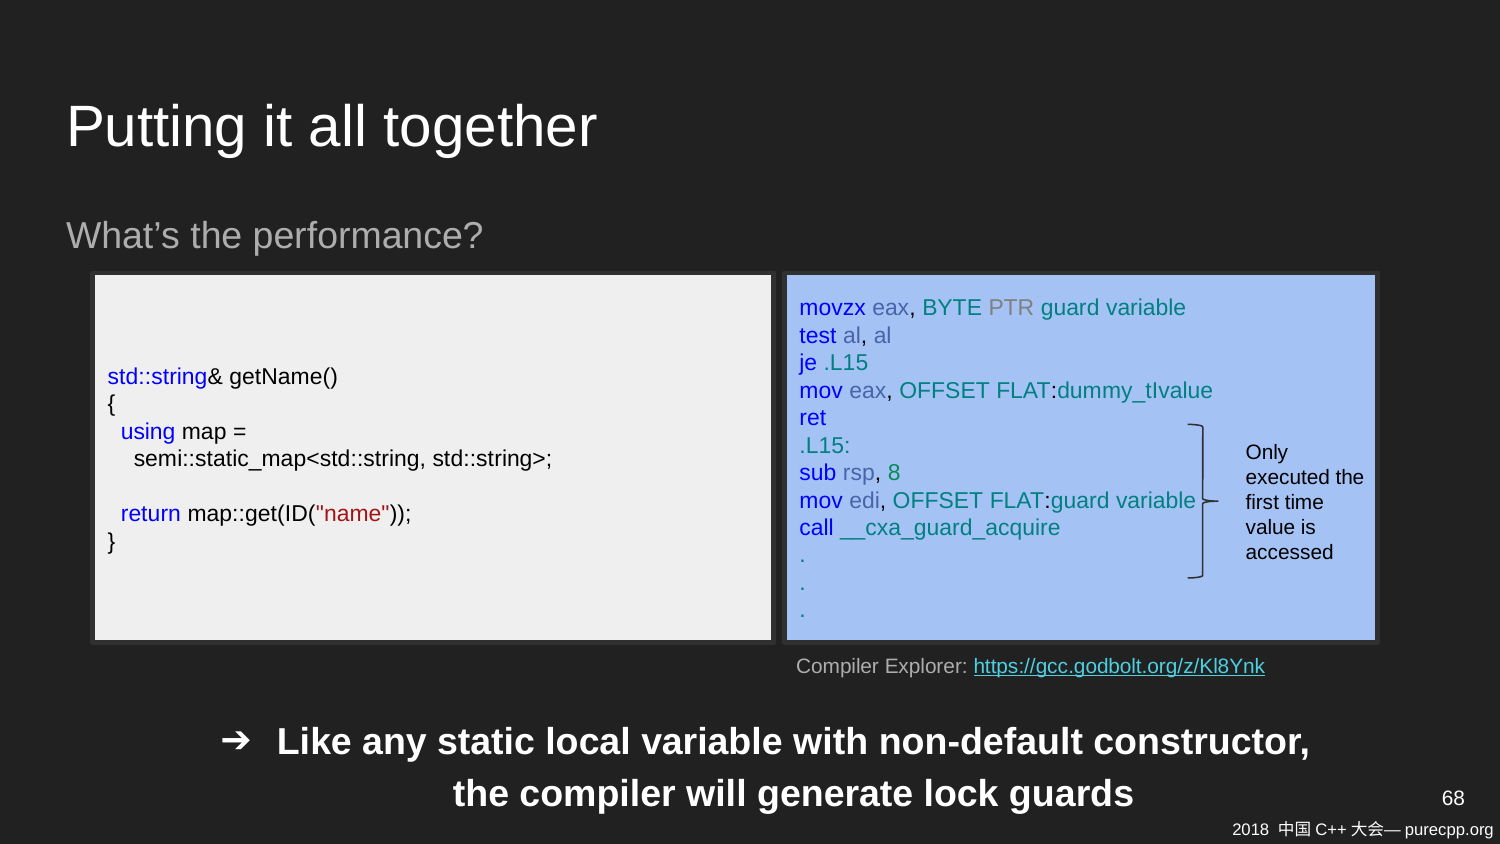

# Putting it all together
What’s the performance?
std::string& getName()
{
  using map =
    semi::static_map<std::string, std::string>;

  return map::get(ID("name"));
}

movzx eax, BYTE PTR guard variable
test al, al
je .L15
mov eax, OFFSET FLAT:dummy_tIvalue
ret
.L15:
sub rsp, 8
mov edi, OFFSET FLAT:guard variable
call __cxa_guard_acquire
.
.
.

Only executed the first time value is accessed
Compiler Explorer: https://gcc.godbolt.org/z/Kl8Ynk
Like any static local variable with non-default constructor, the compiler will generate lock guards
68